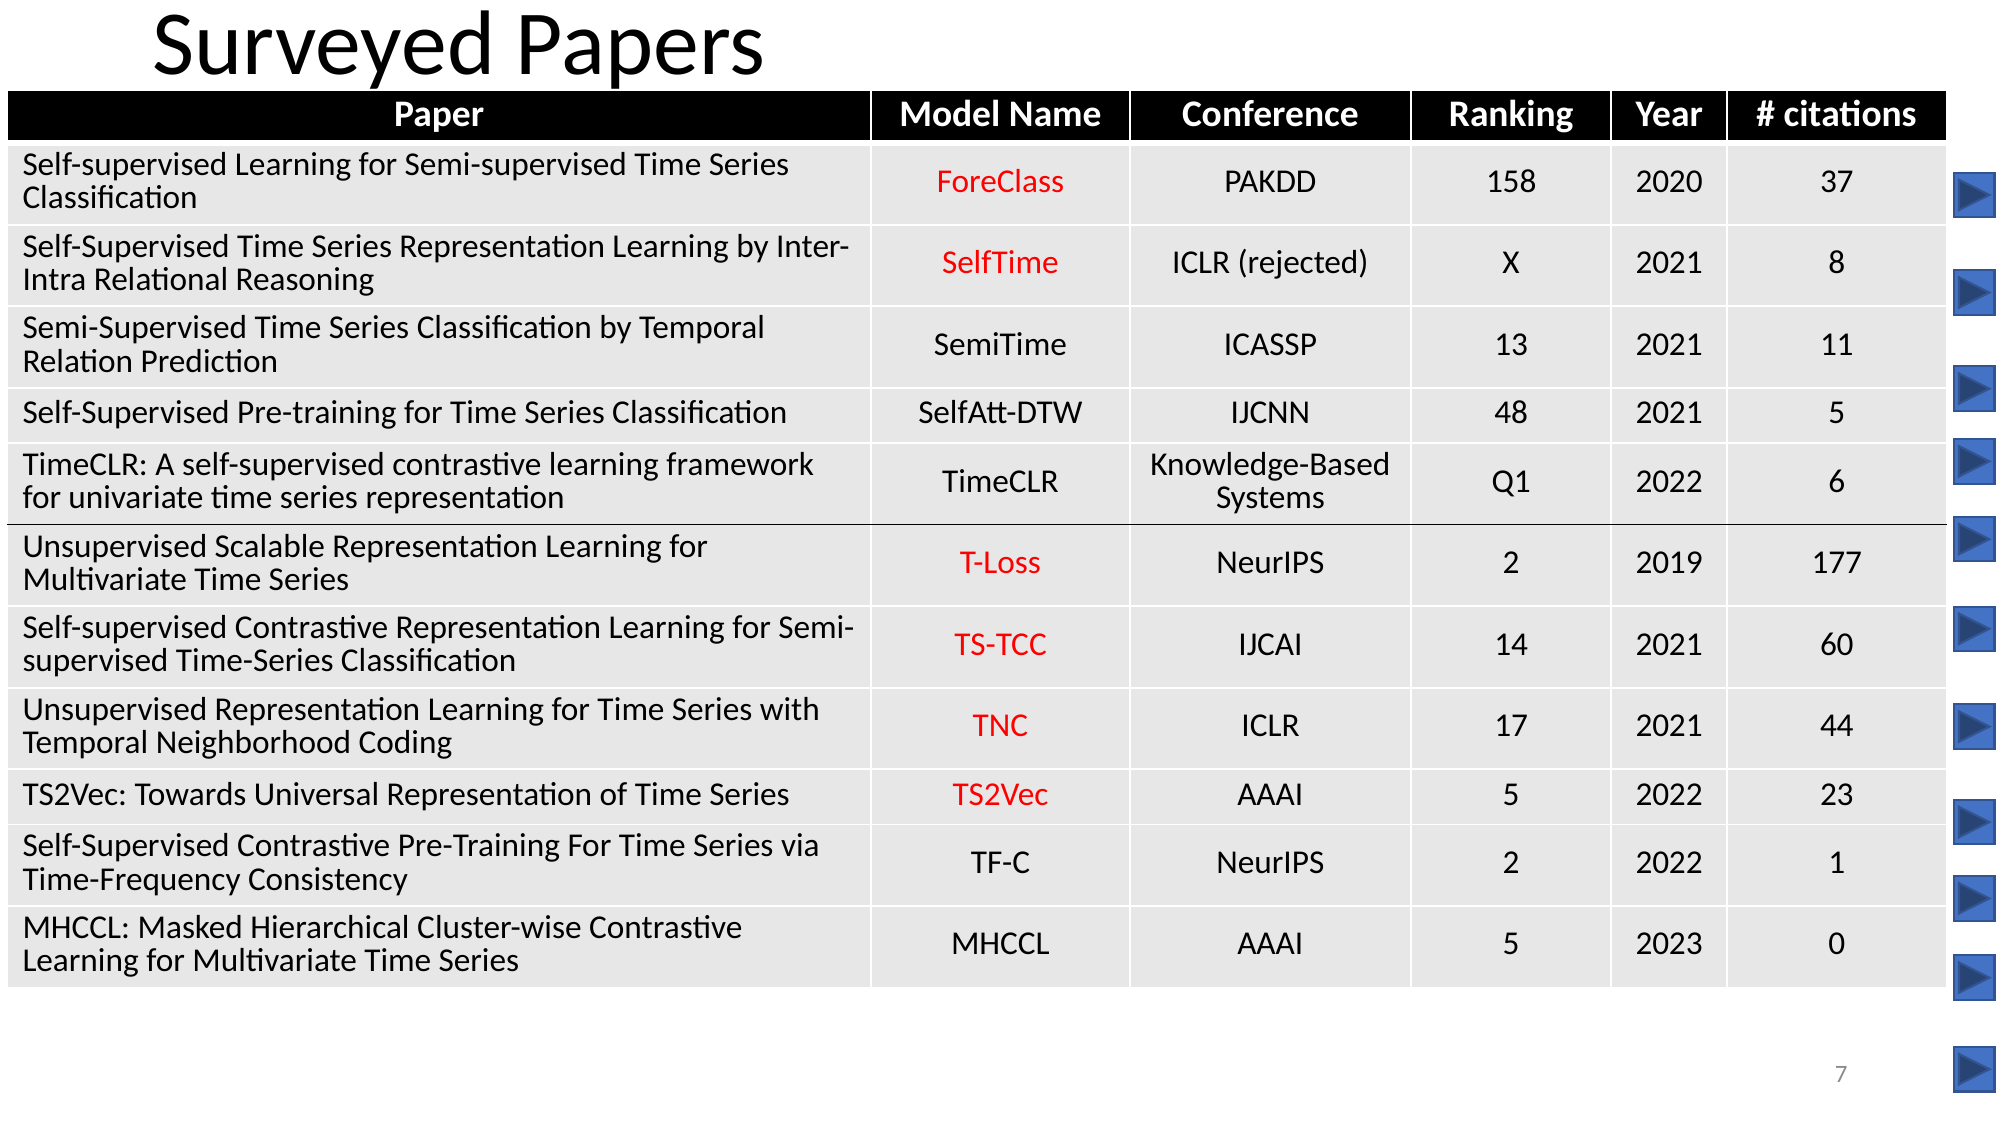

# Surveyed Papers
| Paper | Model Name | Conference | Ranking | Year | # citations |
| --- | --- | --- | --- | --- | --- |
| Self-supervised Learning for Semi-supervised Time Series Classification | ForeClass | PAKDD | 158 | 2020 | 37 |
| Self-Supervised Time Series Representation Learning by Inter-Intra Relational Reasoning | SelfTime | ICLR (rejected) | X | 2021 | 8 |
| Semi-Supervised Time Series Classification by Temporal Relation Prediction | SemiTime | ICASSP | 13 | 2021 | 11 |
| Self-Supervised Pre-training for Time Series Classification | SelfAtt-DTW | IJCNN | 48 | 2021 | 5 |
| TimeCLR: A self-supervised contrastive learning framework for univariate time series representation | TimeCLR | Knowledge-Based Systems | Q1 | 2022 | 6 |
| Unsupervised Scalable Representation Learning for Multivariate Time Series | T-Loss | NeurIPS | 2 | 2019 | 177 |
| Self-supervised Contrastive Representation Learning for Semi-supervised Time-Series Classification | TS-TCC | IJCAI | 14 | 2021 | 60 |
| Unsupervised Representation Learning for Time Series with Temporal Neighborhood Coding | TNC | ICLR | 17 | 2021 | 44 |
| TS2Vec: Towards Universal Representation of Time Series | TS2Vec | AAAI | 5 | 2022 | 23 |
| Self-Supervised Contrastive Pre-Training For Time Series via Time-Frequency Consistency | TF-C | NeurIPS | 2 | 2022 | 1 |
| MHCCL: Masked Hierarchical Cluster-wise Contrastive Learning for Multivariate Time Series | MHCCL | AAAI | 5 | 2023 | 0 |

7